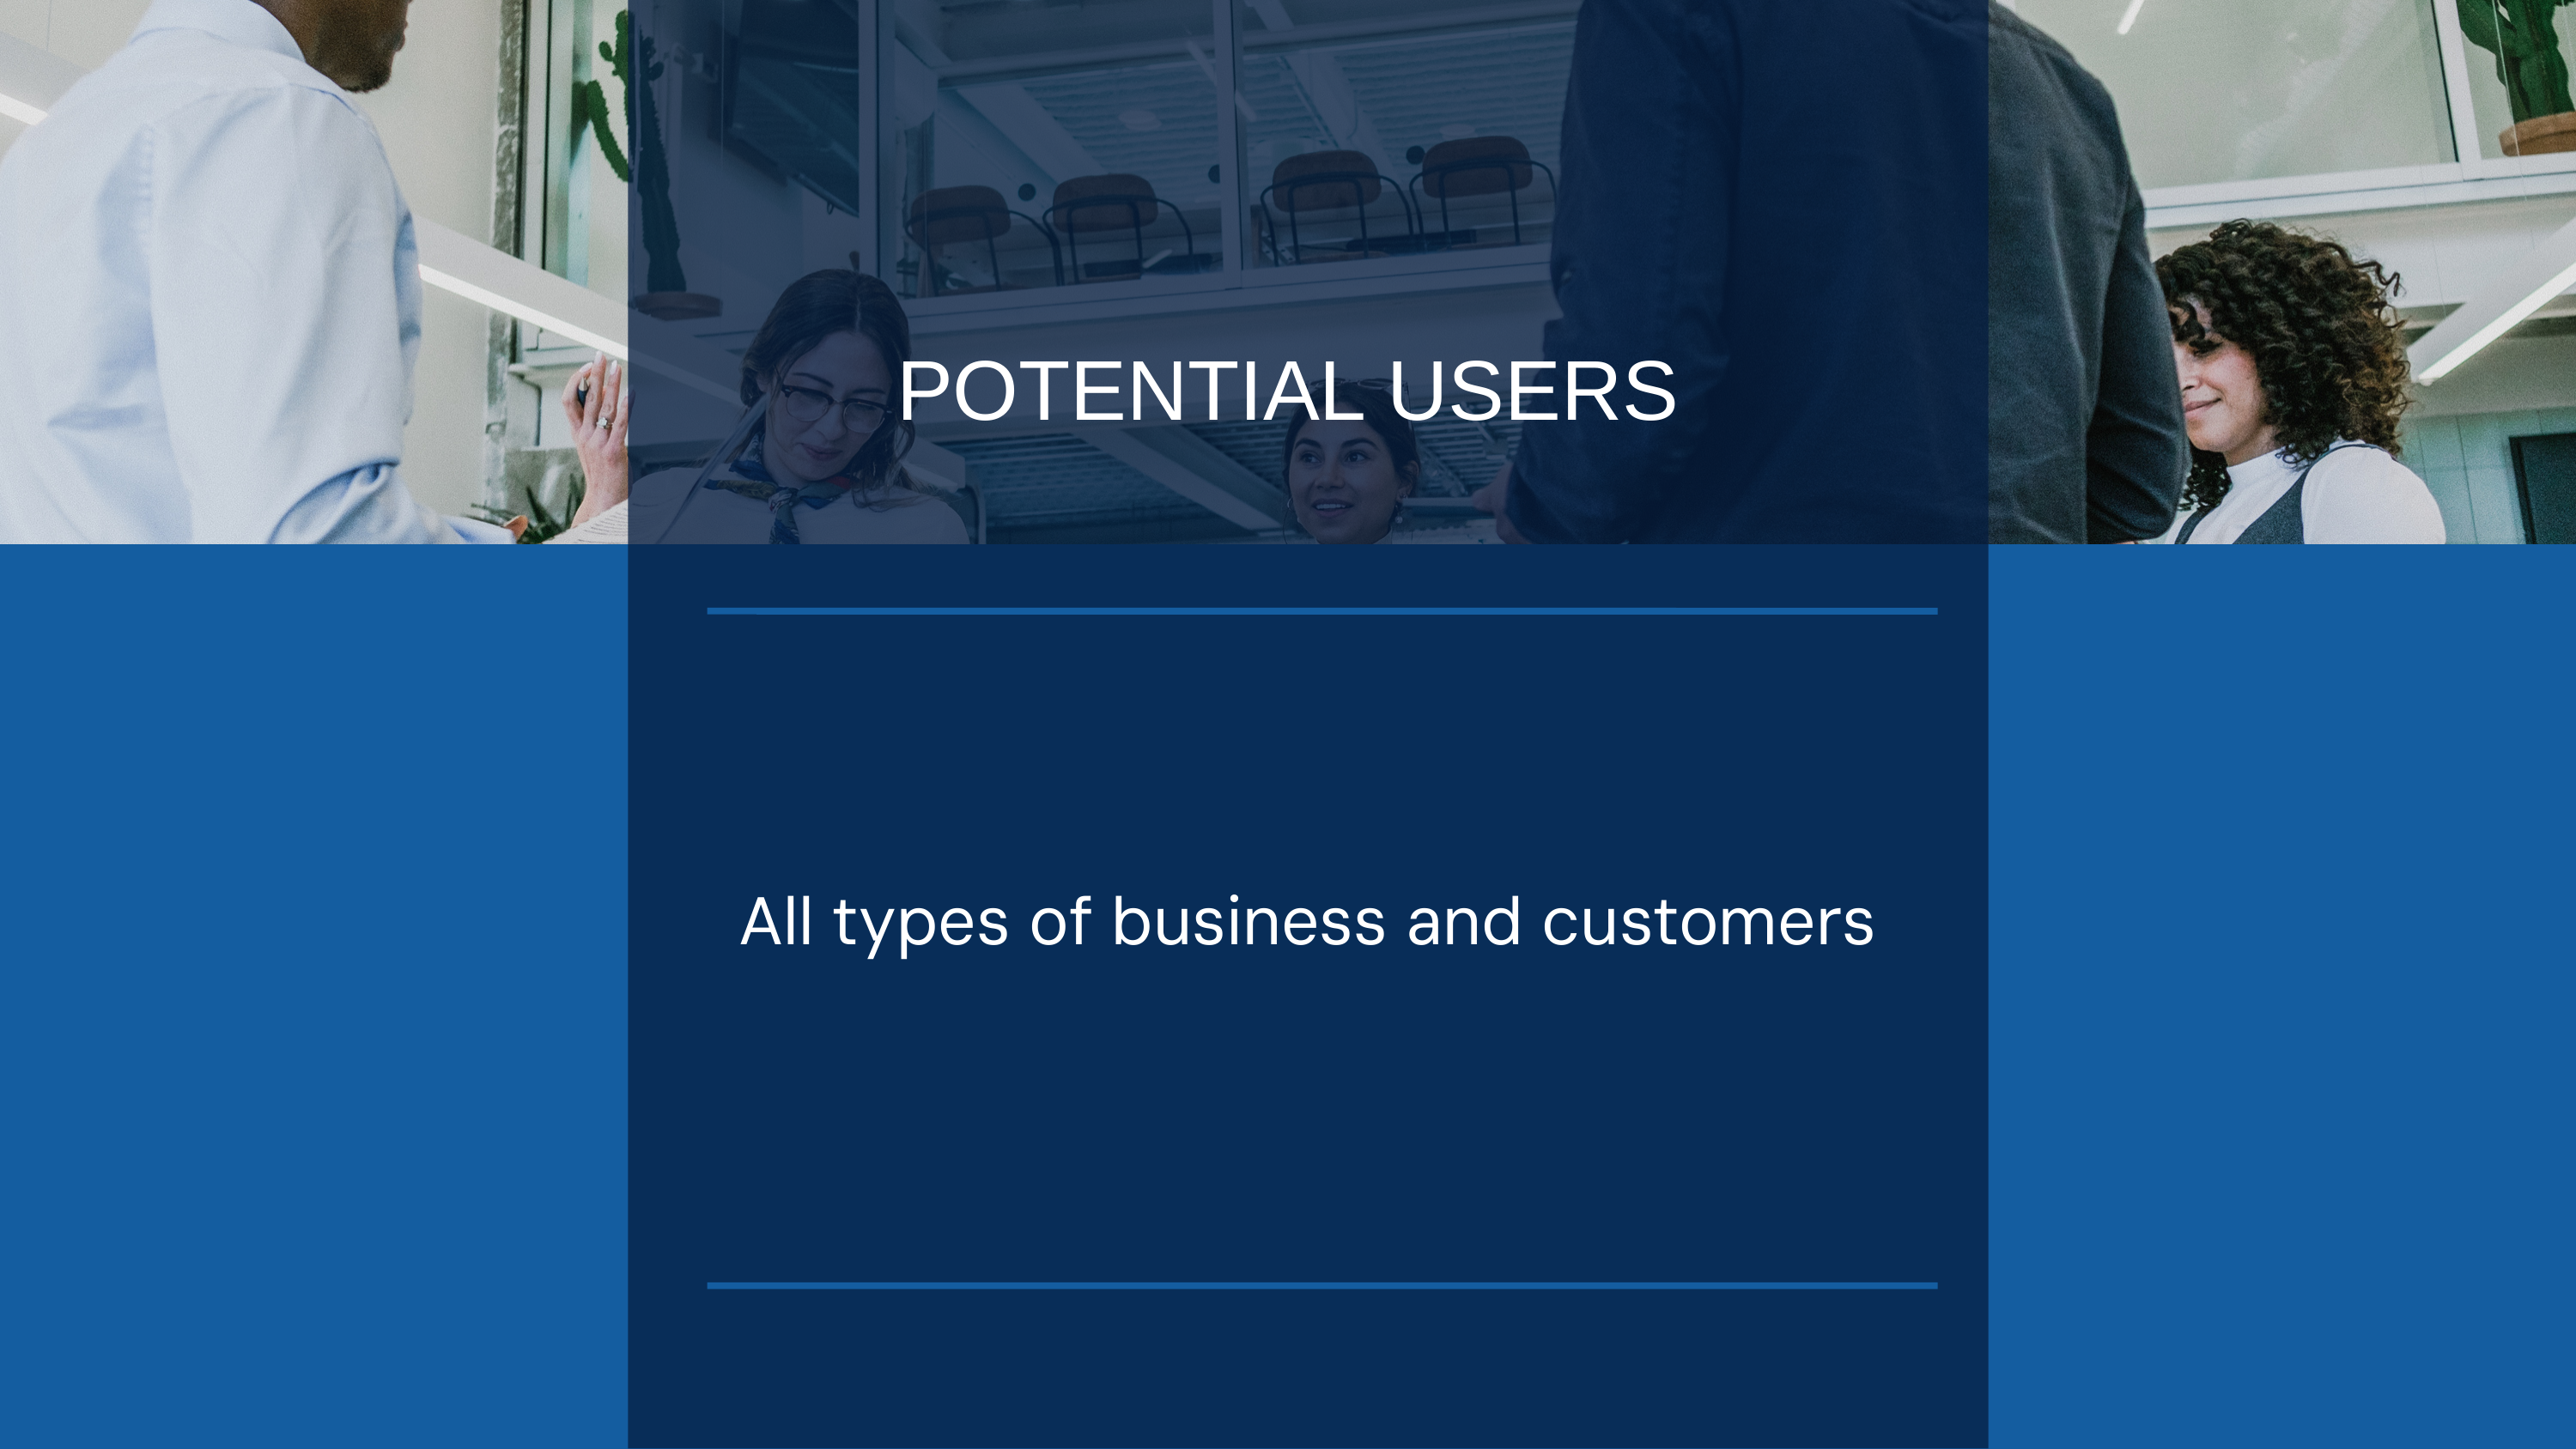

POTENTIAL USERS

All types of business and customers